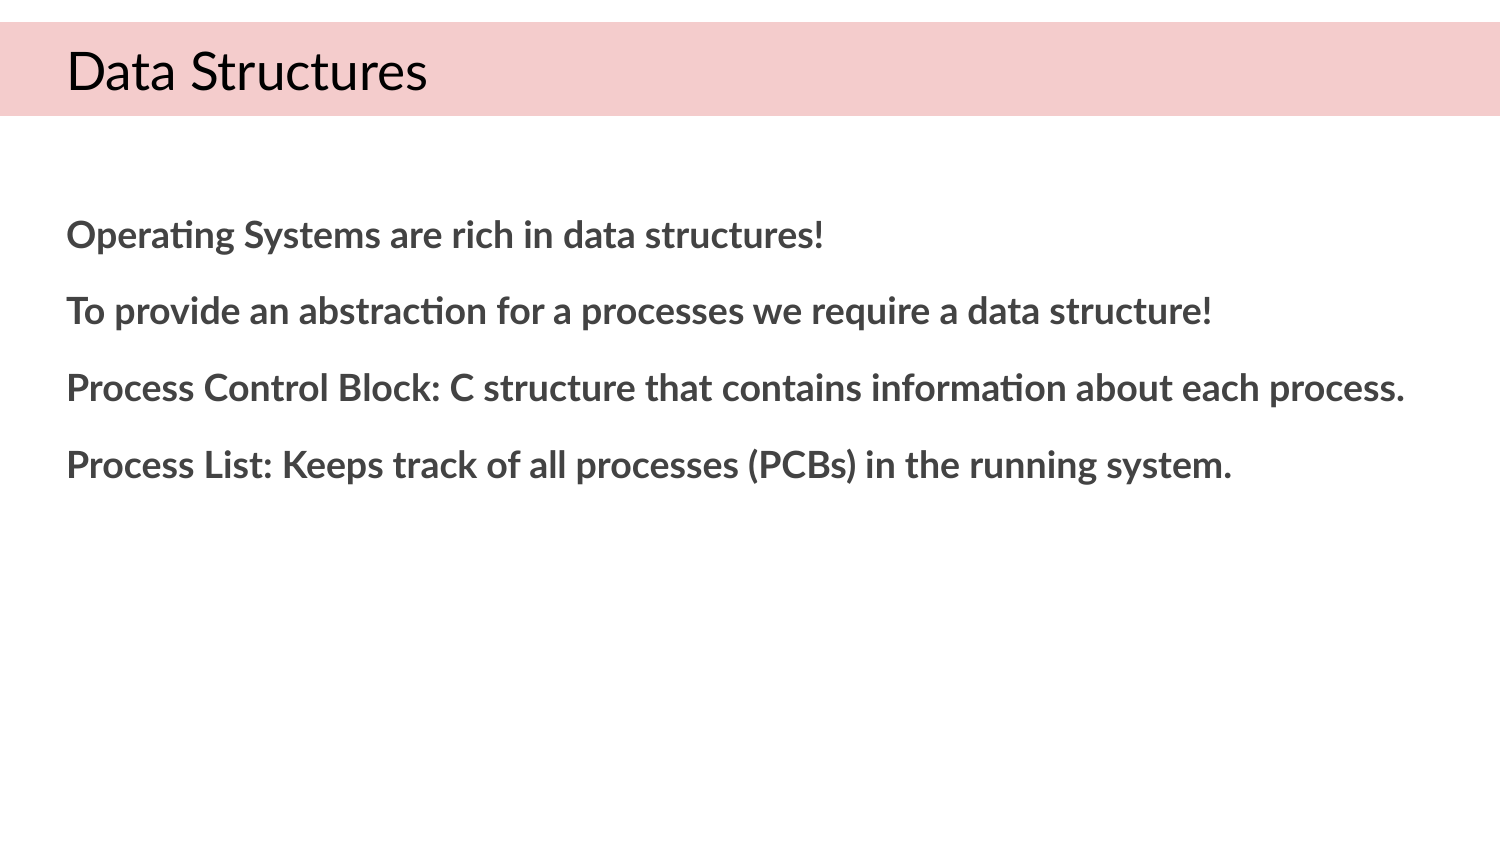

# Data Structures
Operating Systems are rich in data structures!
To provide an abstraction for a processes we require a data structure!
Process Control Block: C structure that contains information about each process.
Process List: Keeps track of all processes (PCBs) in the running system.